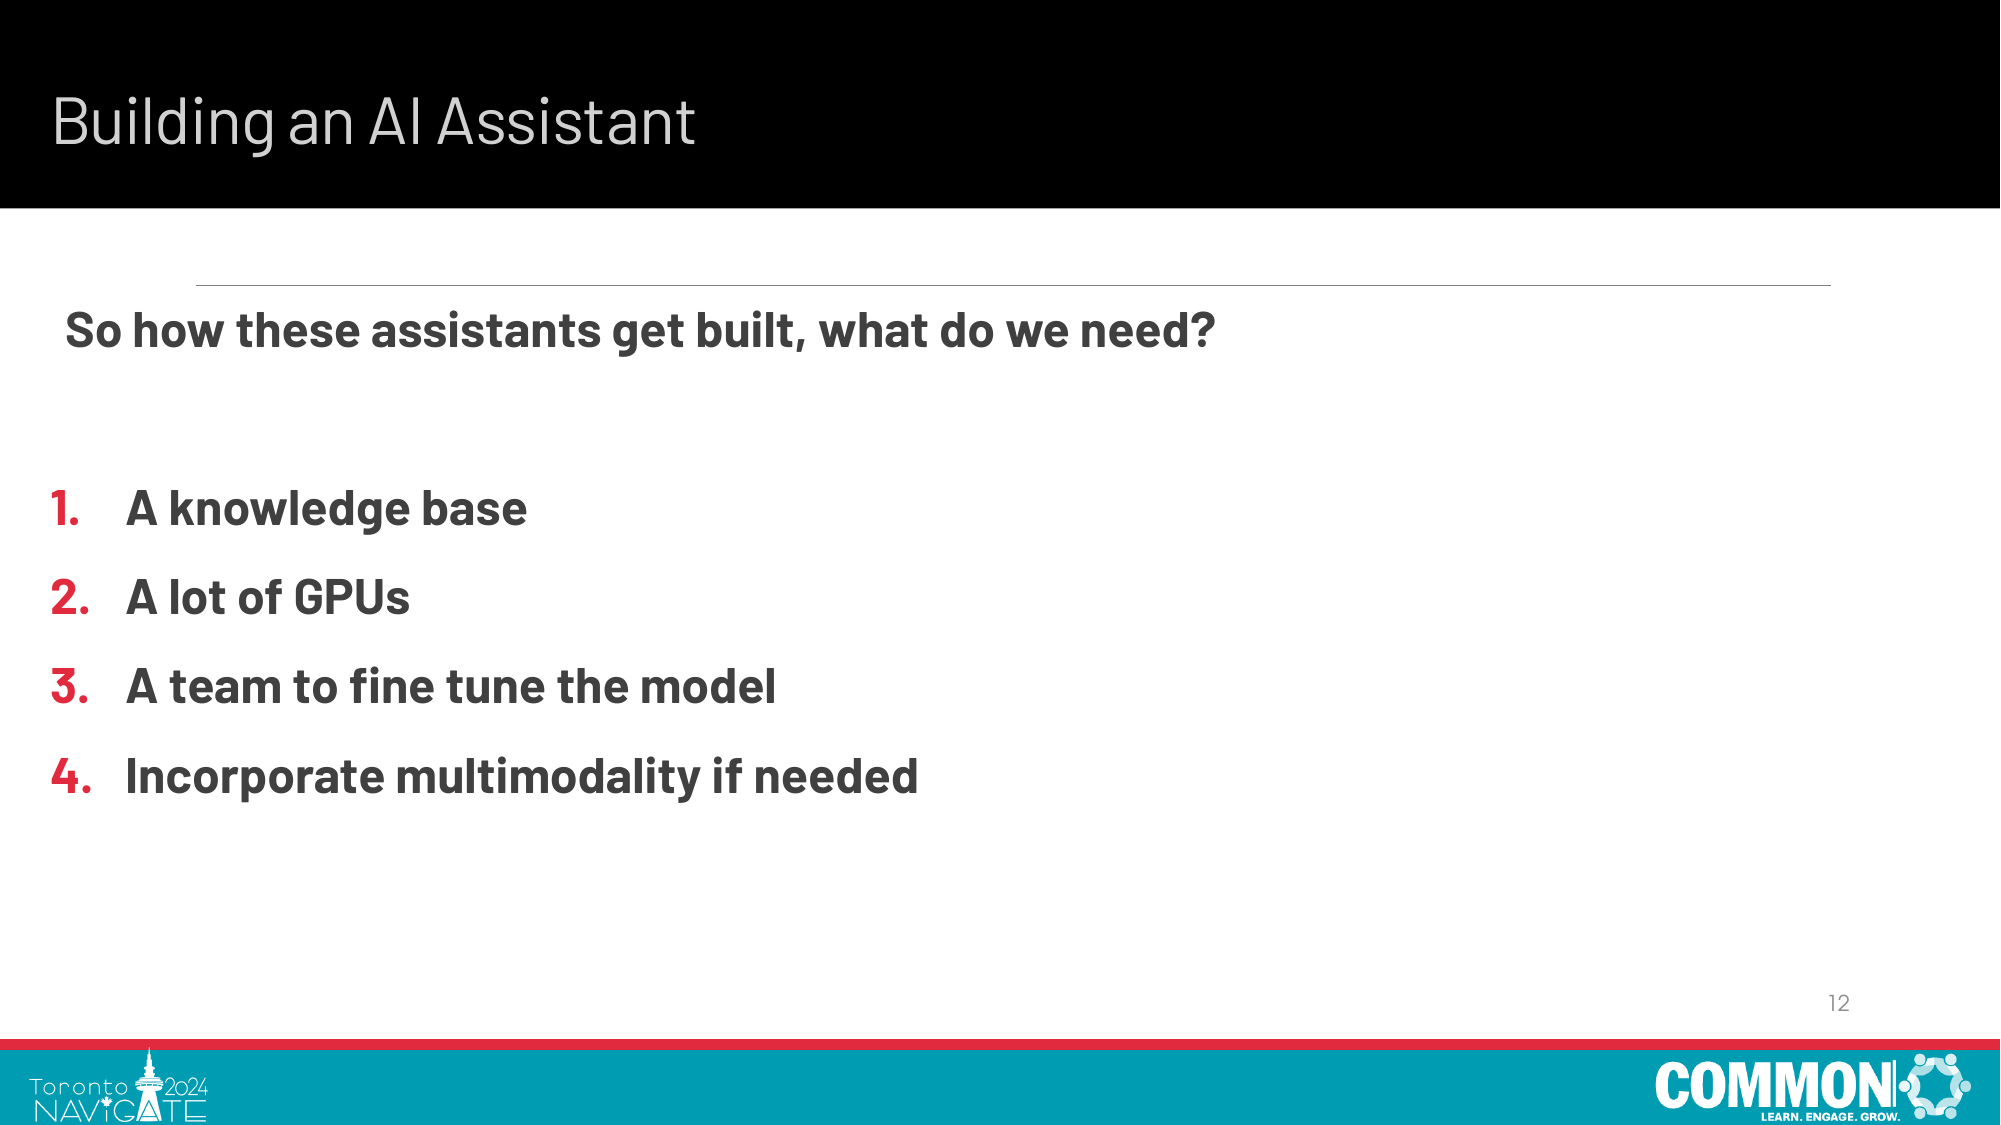

# Building an AI Assistant
So how these assistants get built, what do we need?

A knowledge base
A lot of GPUs
A team to fine tune the model
Incorporate multimodality if needed

12